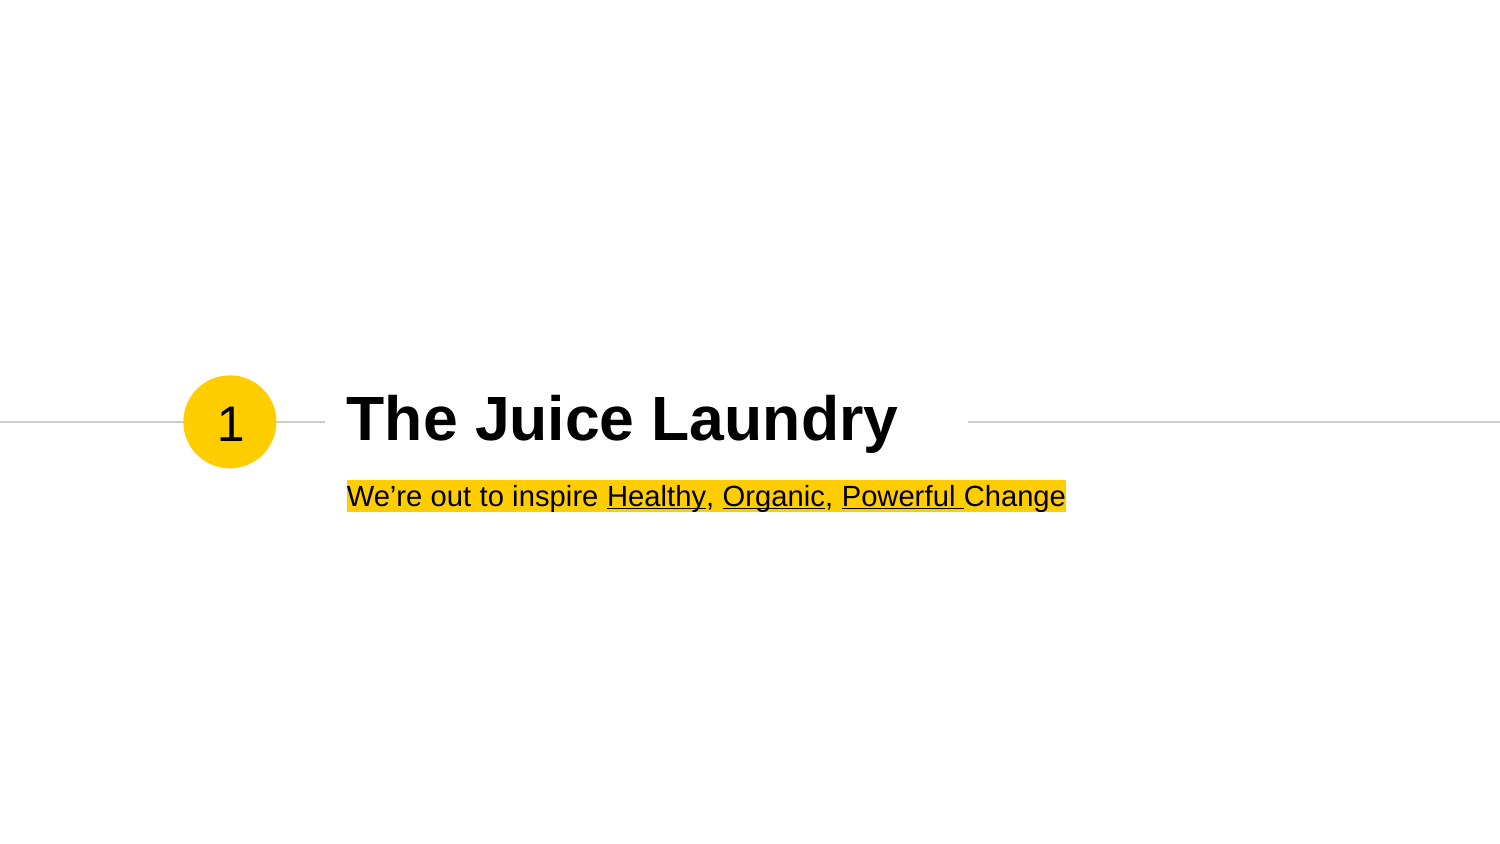

# The Juice Laundry
1
We’re out to inspire Healthy, Organic, Powerful Change